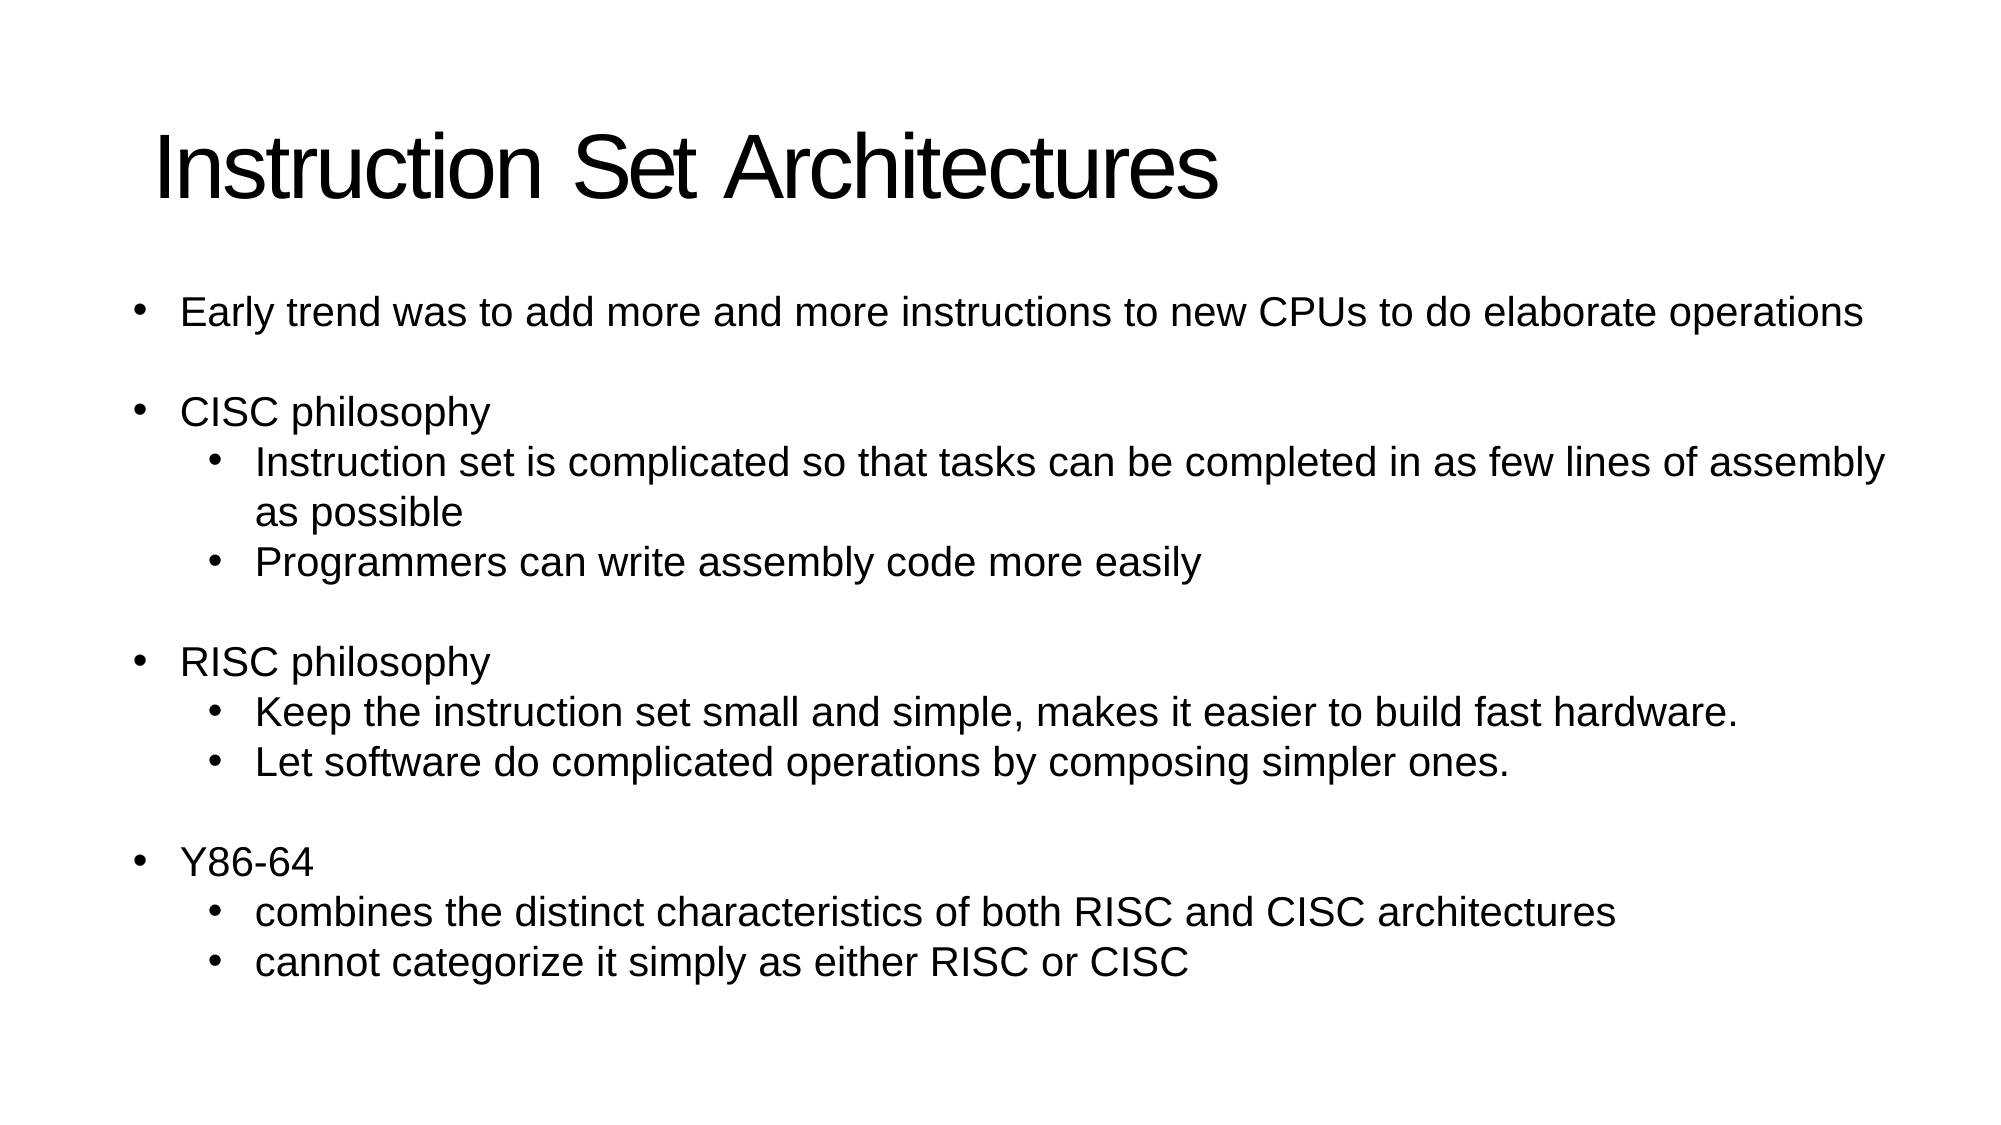

# Instruction Set Architectures
Early trend was to add more and more instructions to new CPUs to do elaborate operations

CISC philosophy
Instruction set is complicated so that tasks can be completed in as few lines of assembly as possible
Programmers can write assembly code more easily

RISC philosophy
Keep the instruction set small and simple, makes it easier to build fast hardware.
Let software do complicated operations by composing simpler ones.

Y86-64
combines the distinct characteristics of both RISC and CISC architectures
cannot categorize it simply as either RISC or CISC